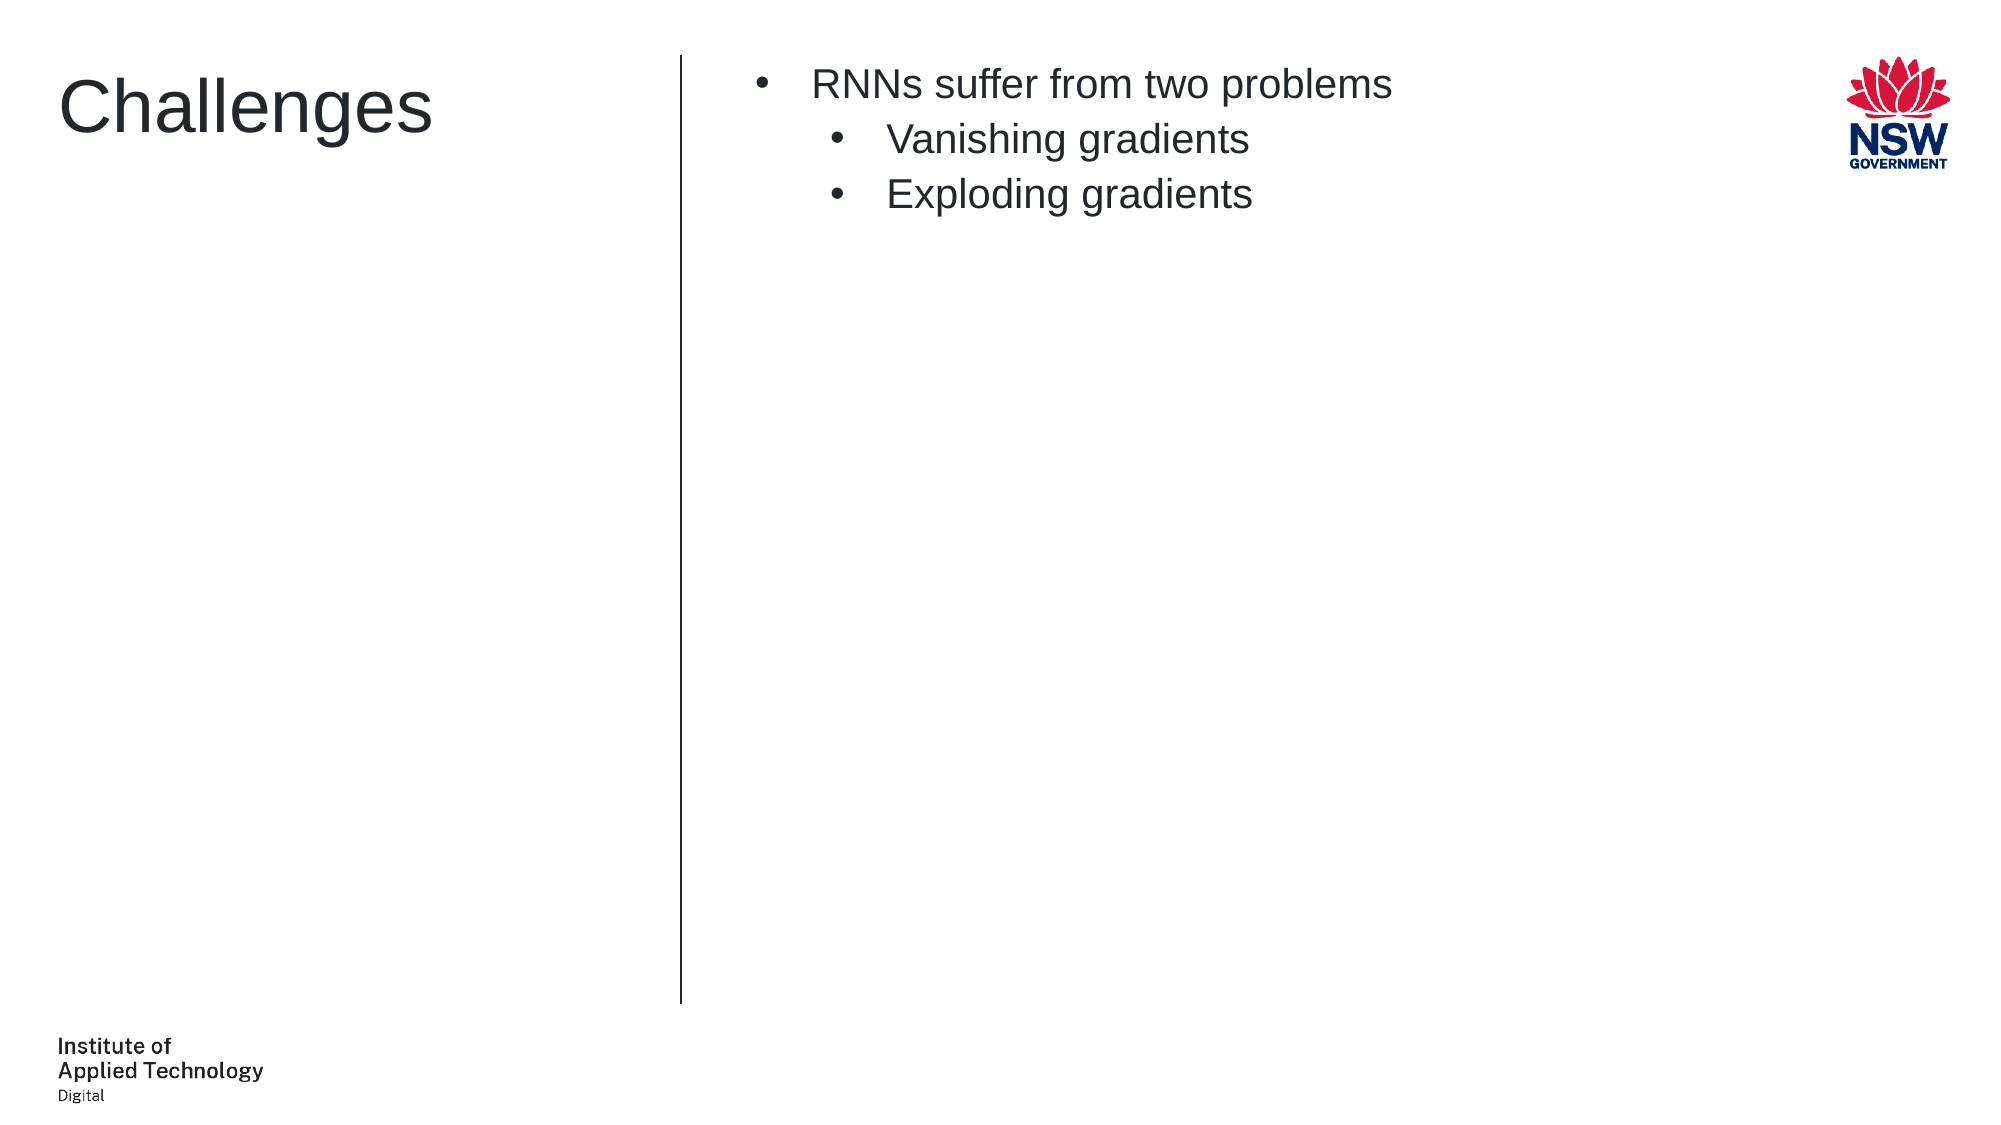

# Challenges
RNNs suffer from two problems
Vanishing gradients
Exploding gradients